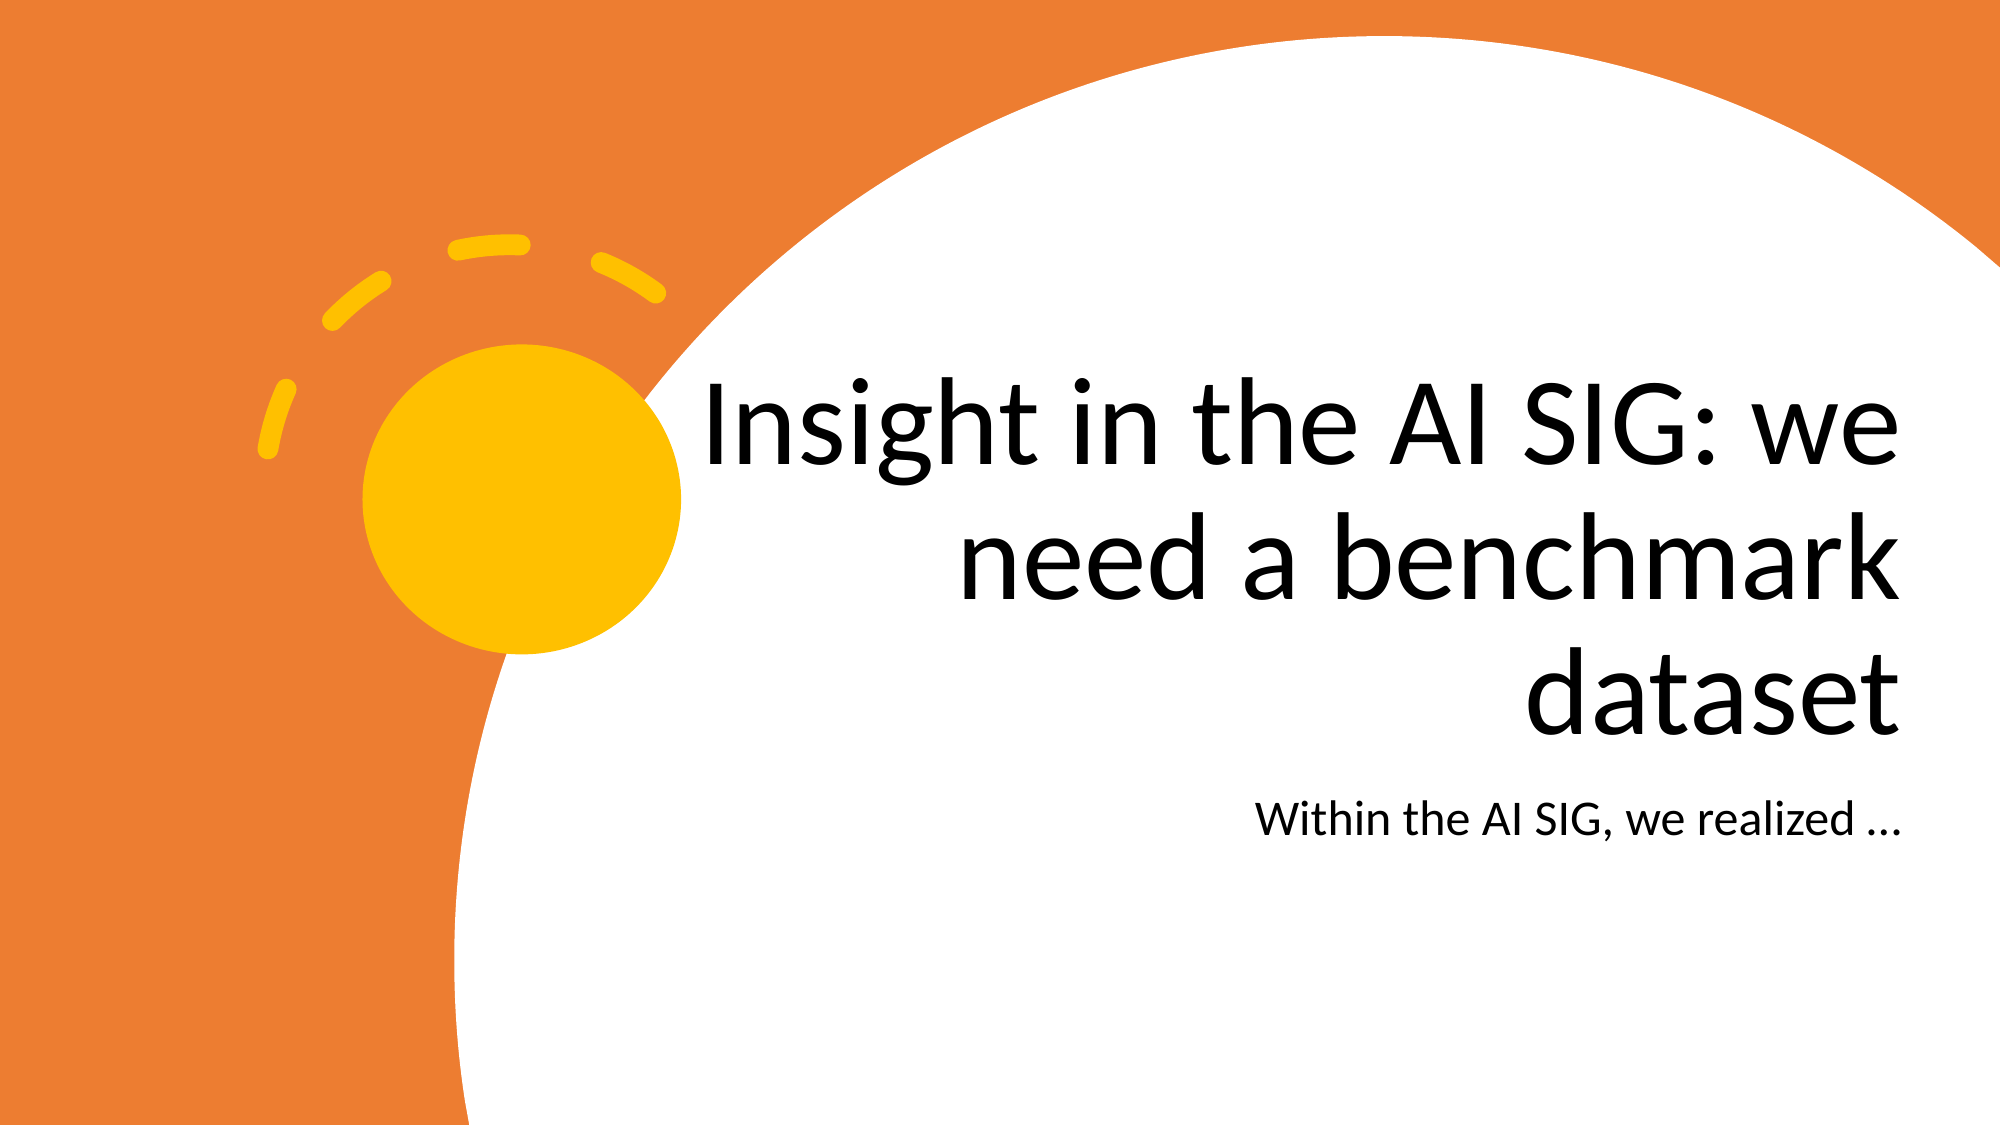

# Insight in the AI SIG: we need a benchmark dataset

Within the AI SIG, we realized …